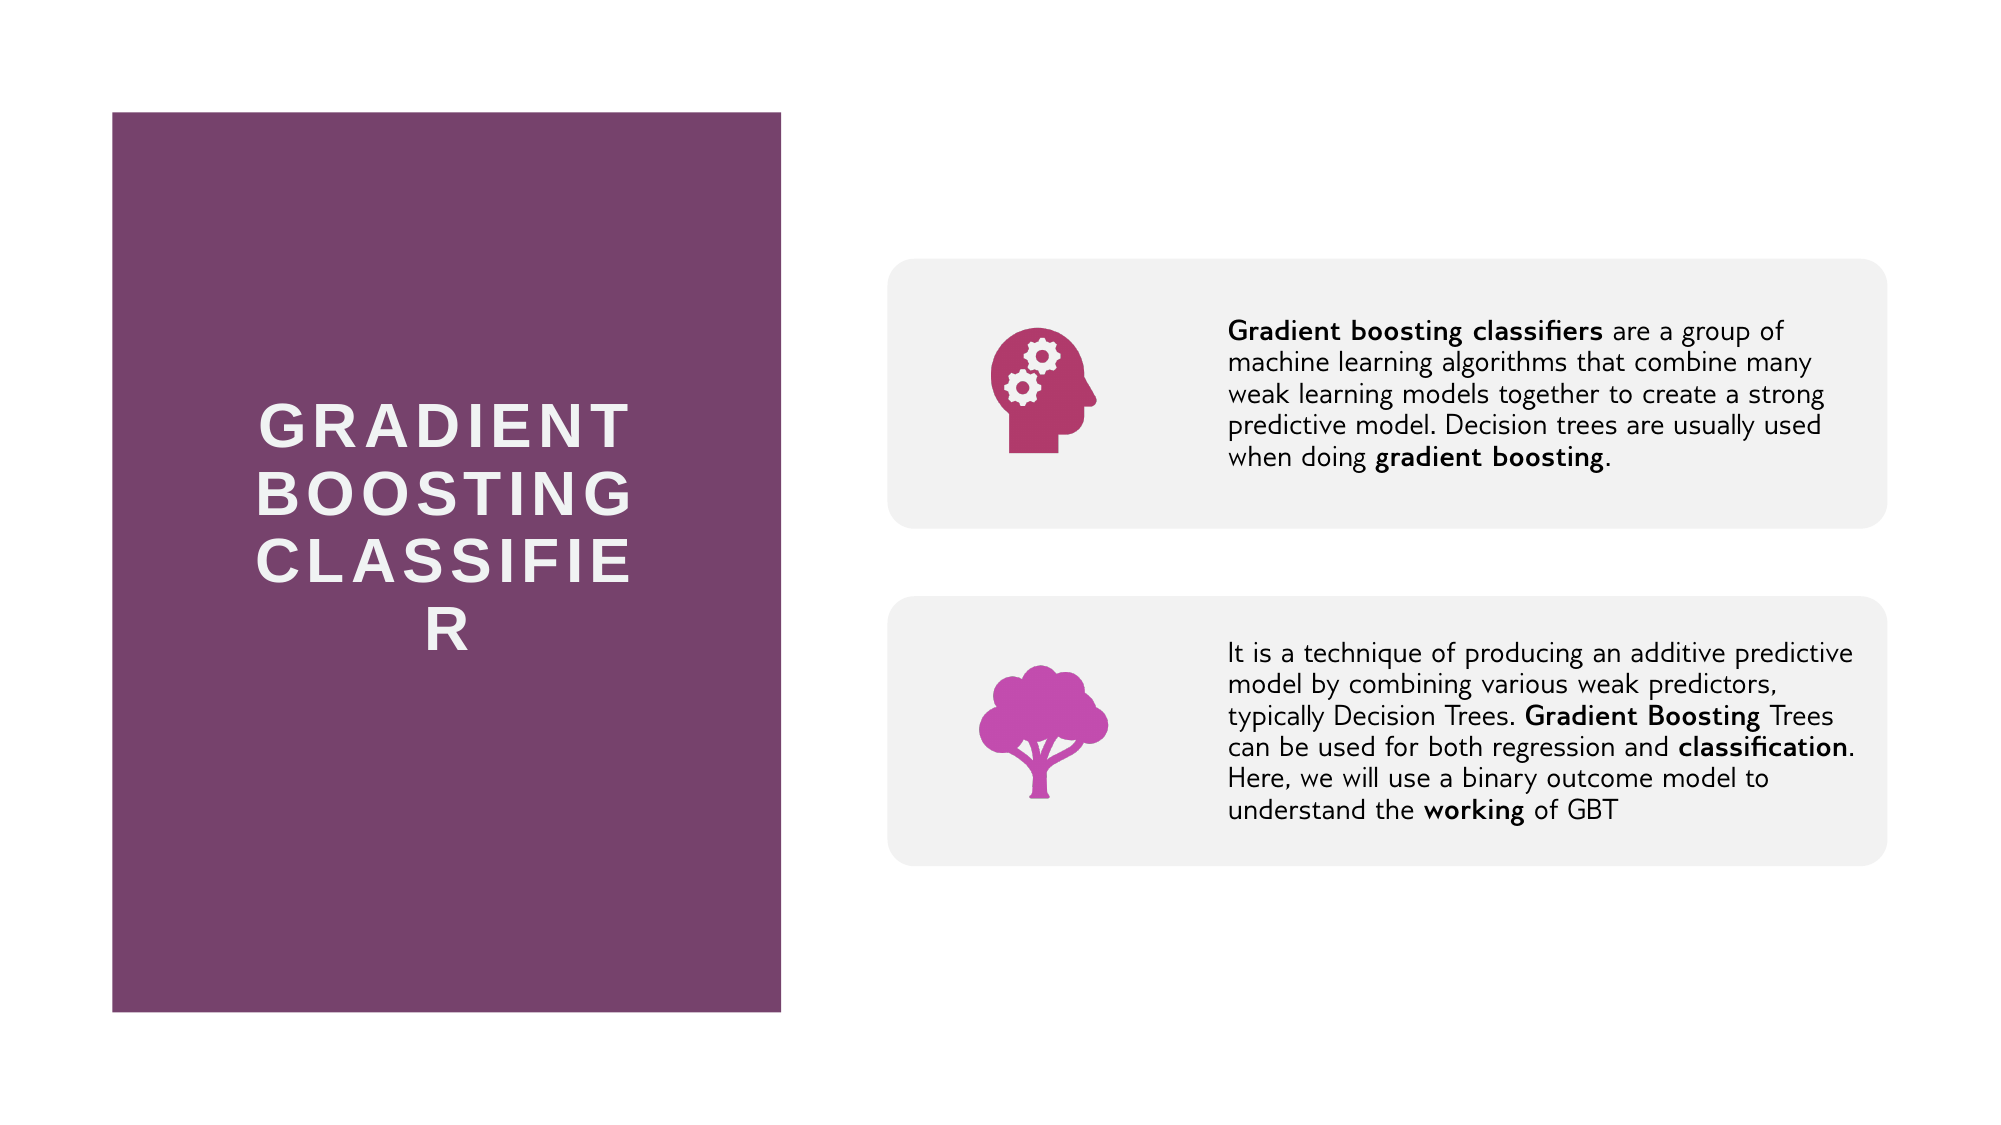

Gradient boosting classifiers are a group of machine learning algorithms that combine many weak learning models together to create a strong predictive model. Decision trees are usually used when doing gradient boosting.
It is a technique of producing an additive predictive model by combining various weak predictors, typically Decision Trees. Gradient Boosting Trees can be used for both regression and classification. Here, we will use a binary outcome model to understand the working of GBT
# Gradient Boosting Classifier